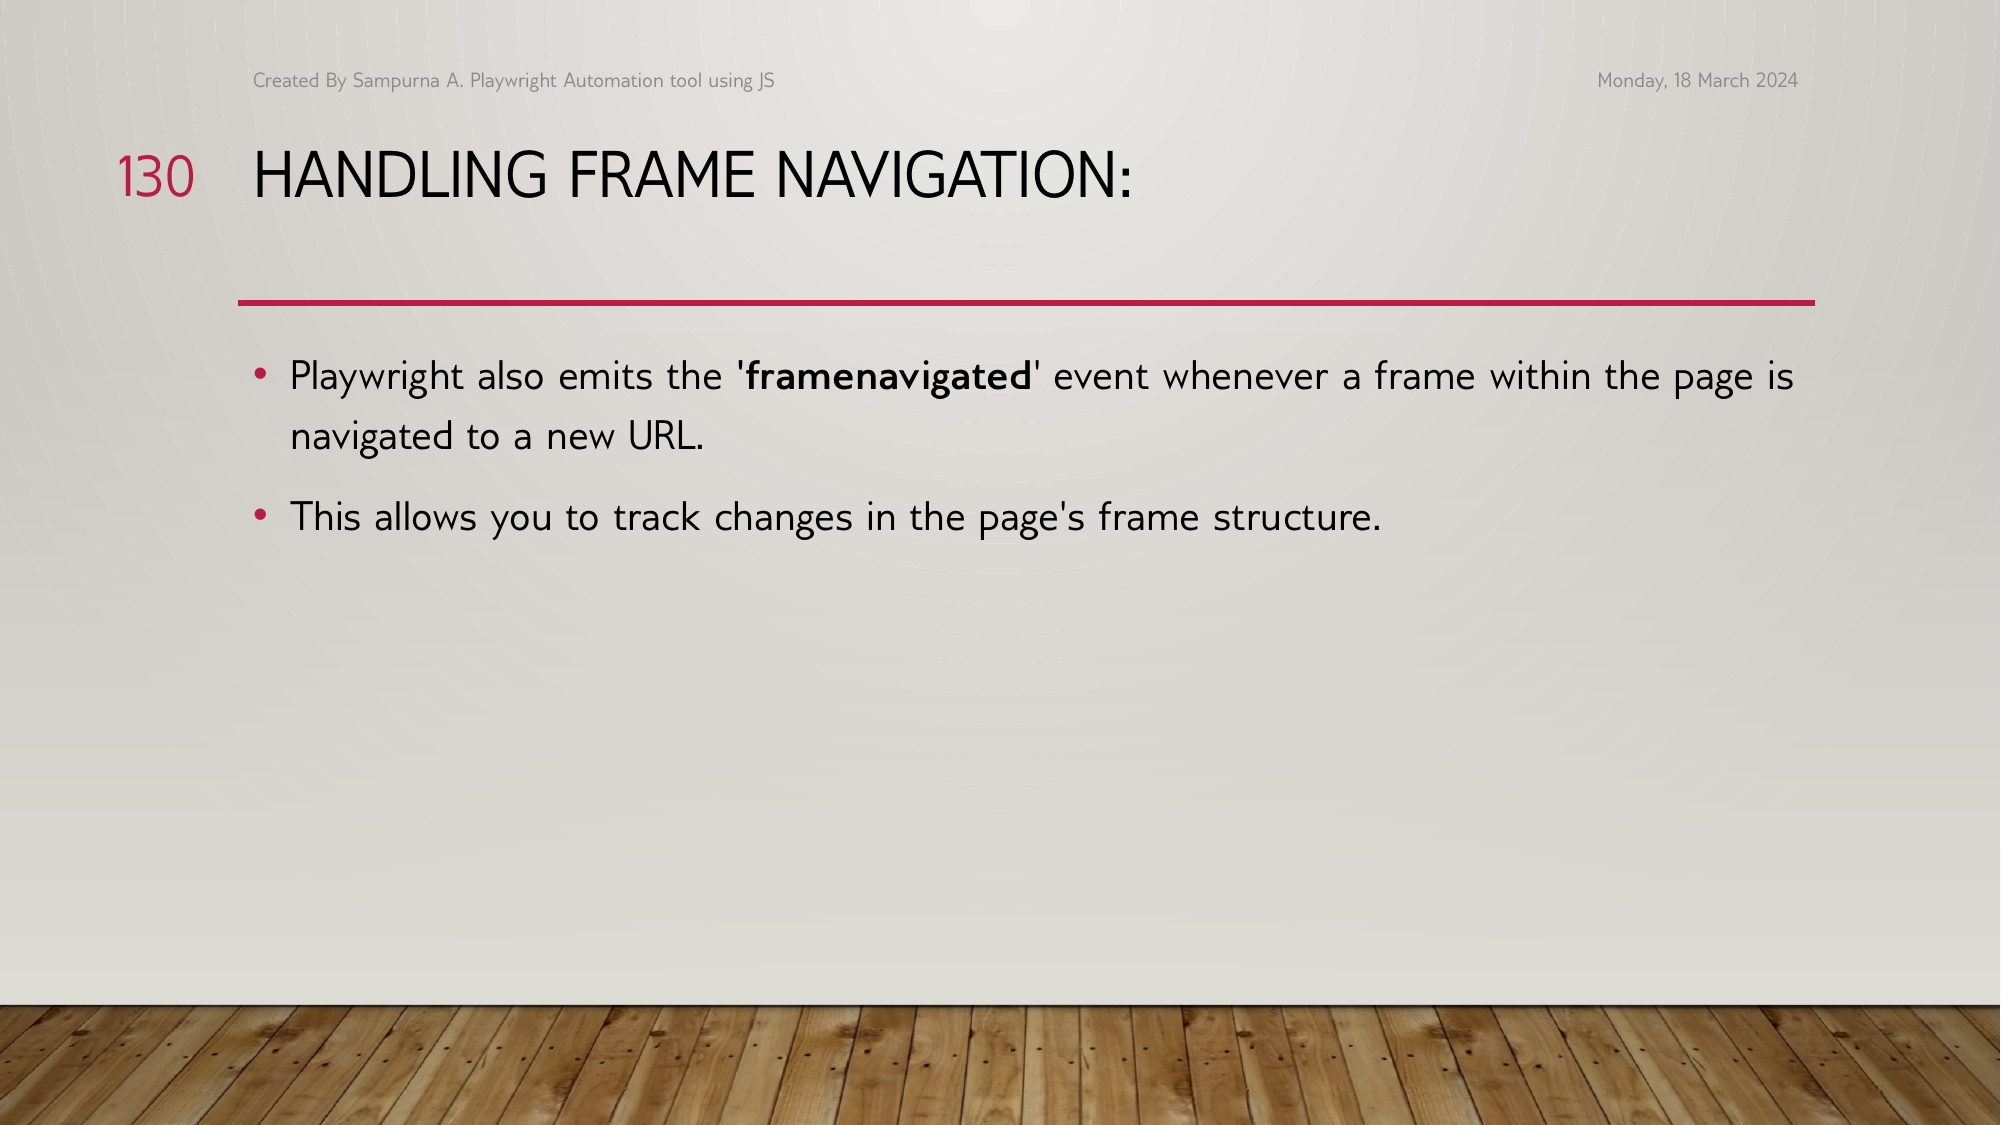

Created By Sampurna A. Playwright Automation tool using JS
Monday, 18 March 2024
130
# Handling Frame Navigation:
Playwright also emits the 'framenavigated' event whenever a frame within the page is navigated to a new URL.
This allows you to track changes in the page's frame structure.